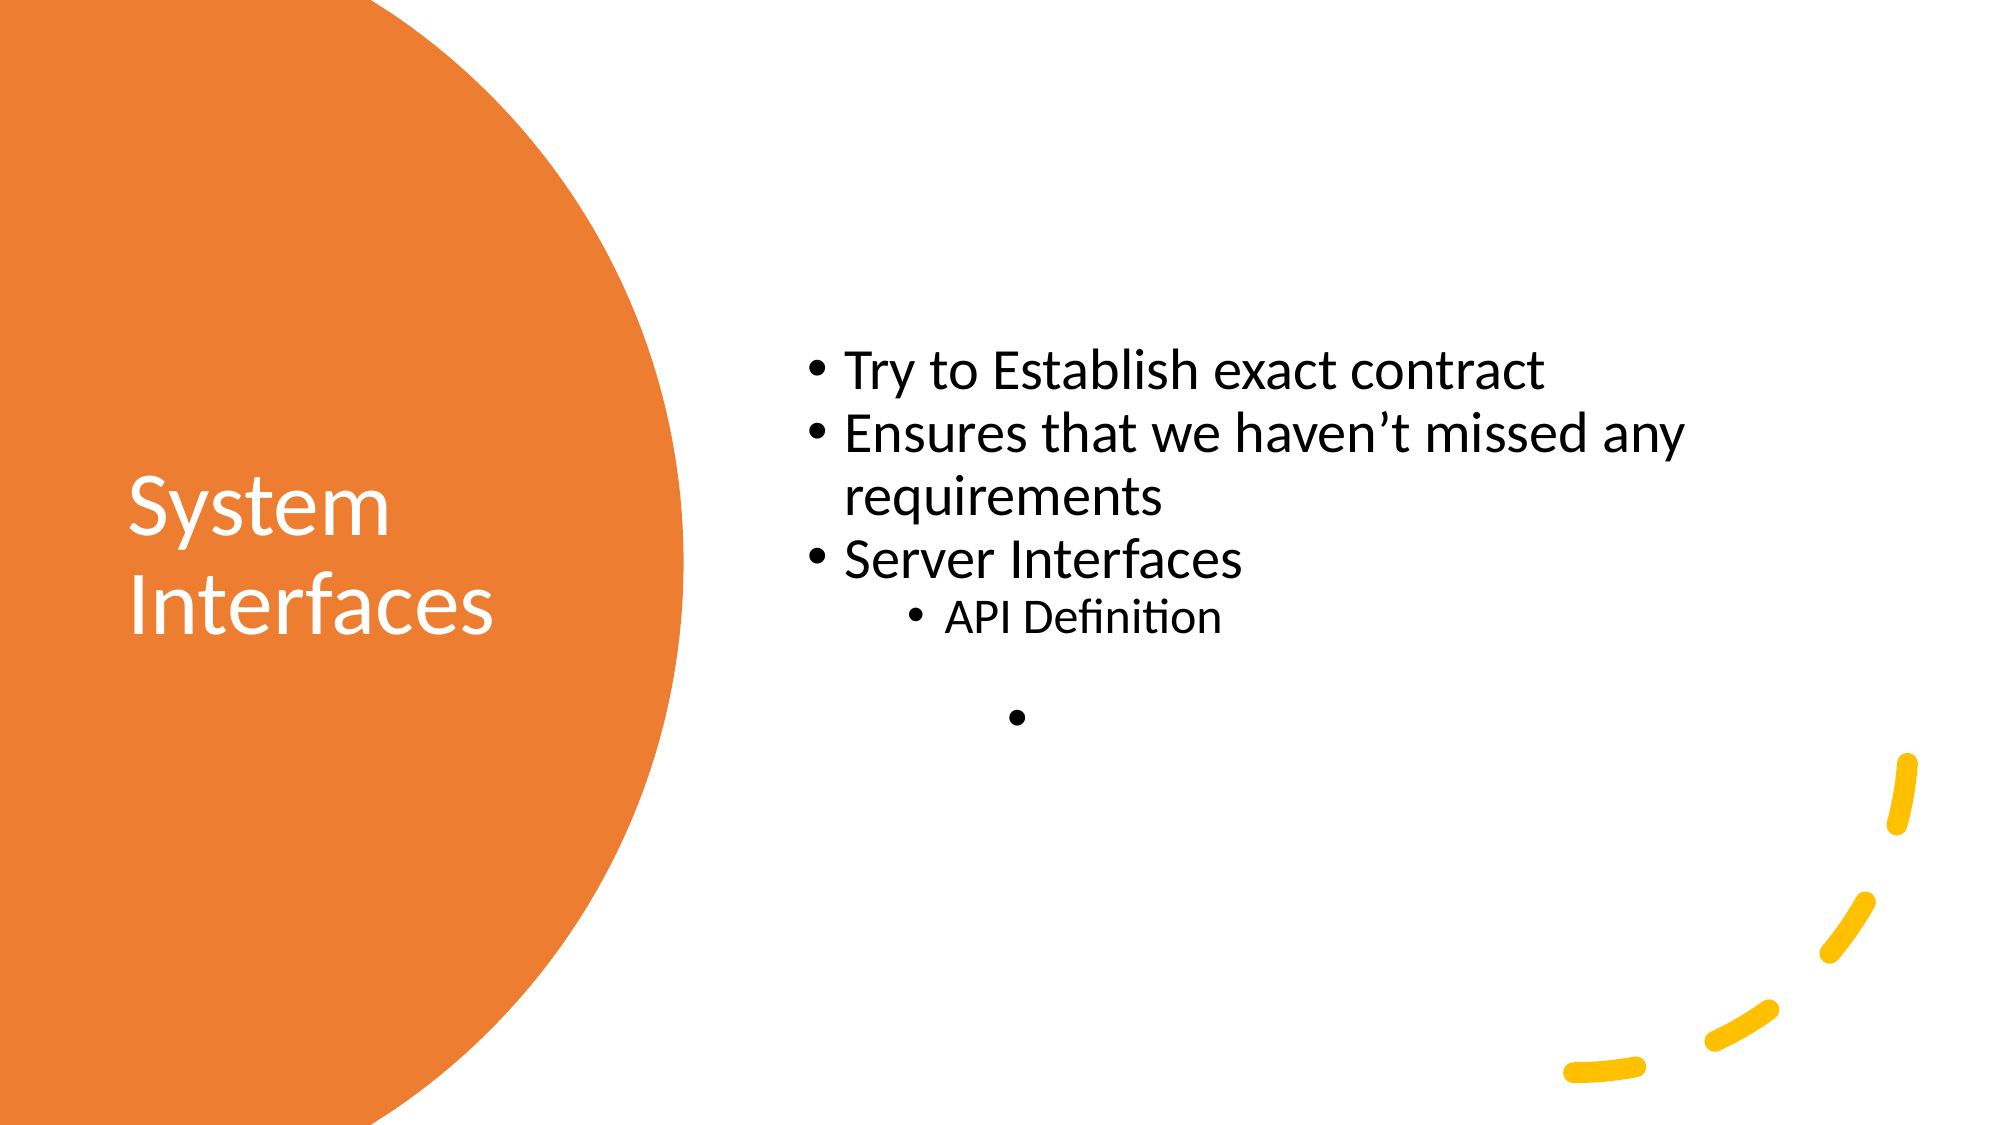

Try to Establish exact contract
Ensures that we haven’t missed any requirements
Server Interfaces
API Definition

# System Interfaces